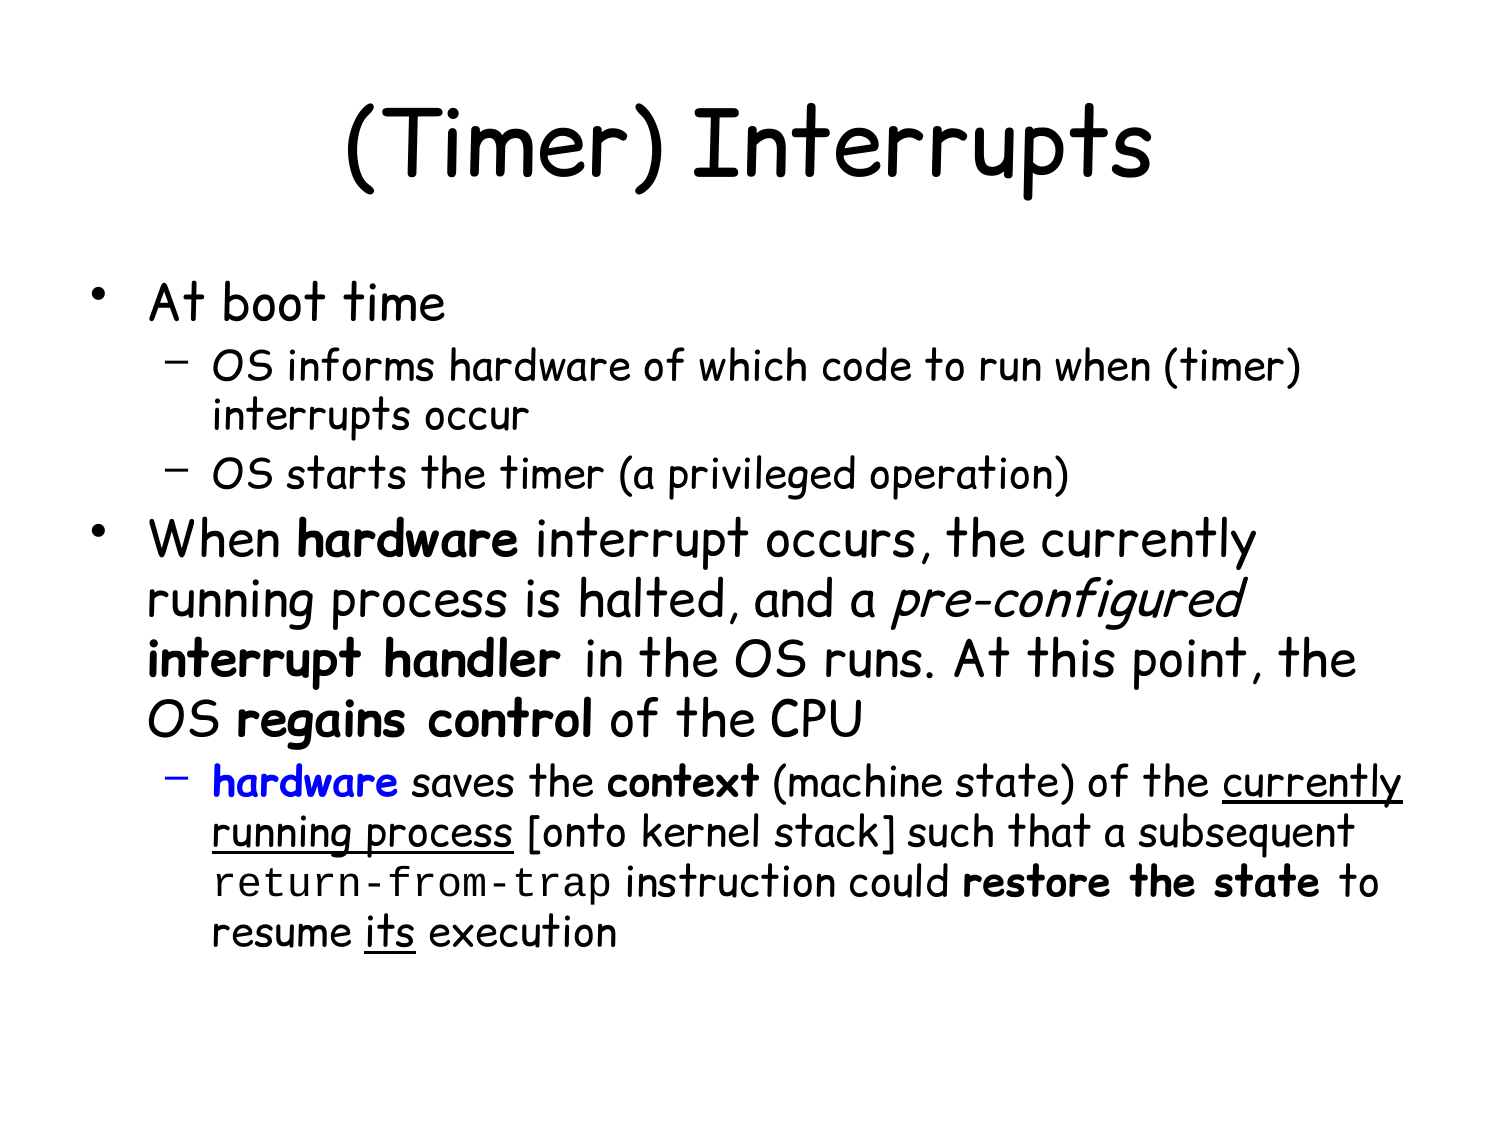

# (Timer) Interrupts
At boot time
OS informs hardware of which code to run when (timer) interrupts occur
OS starts the timer (a privileged operation)
When hardware interrupt occurs, the currently running process is halted, and a pre-configured interrupt handler in the OS runs. At this point, the OS regains control of the CPU
hardware saves the context (machine state) of the currently running process [onto kernel stack] such that a subsequent return-from-trap instruction could restore the state to resume its execution